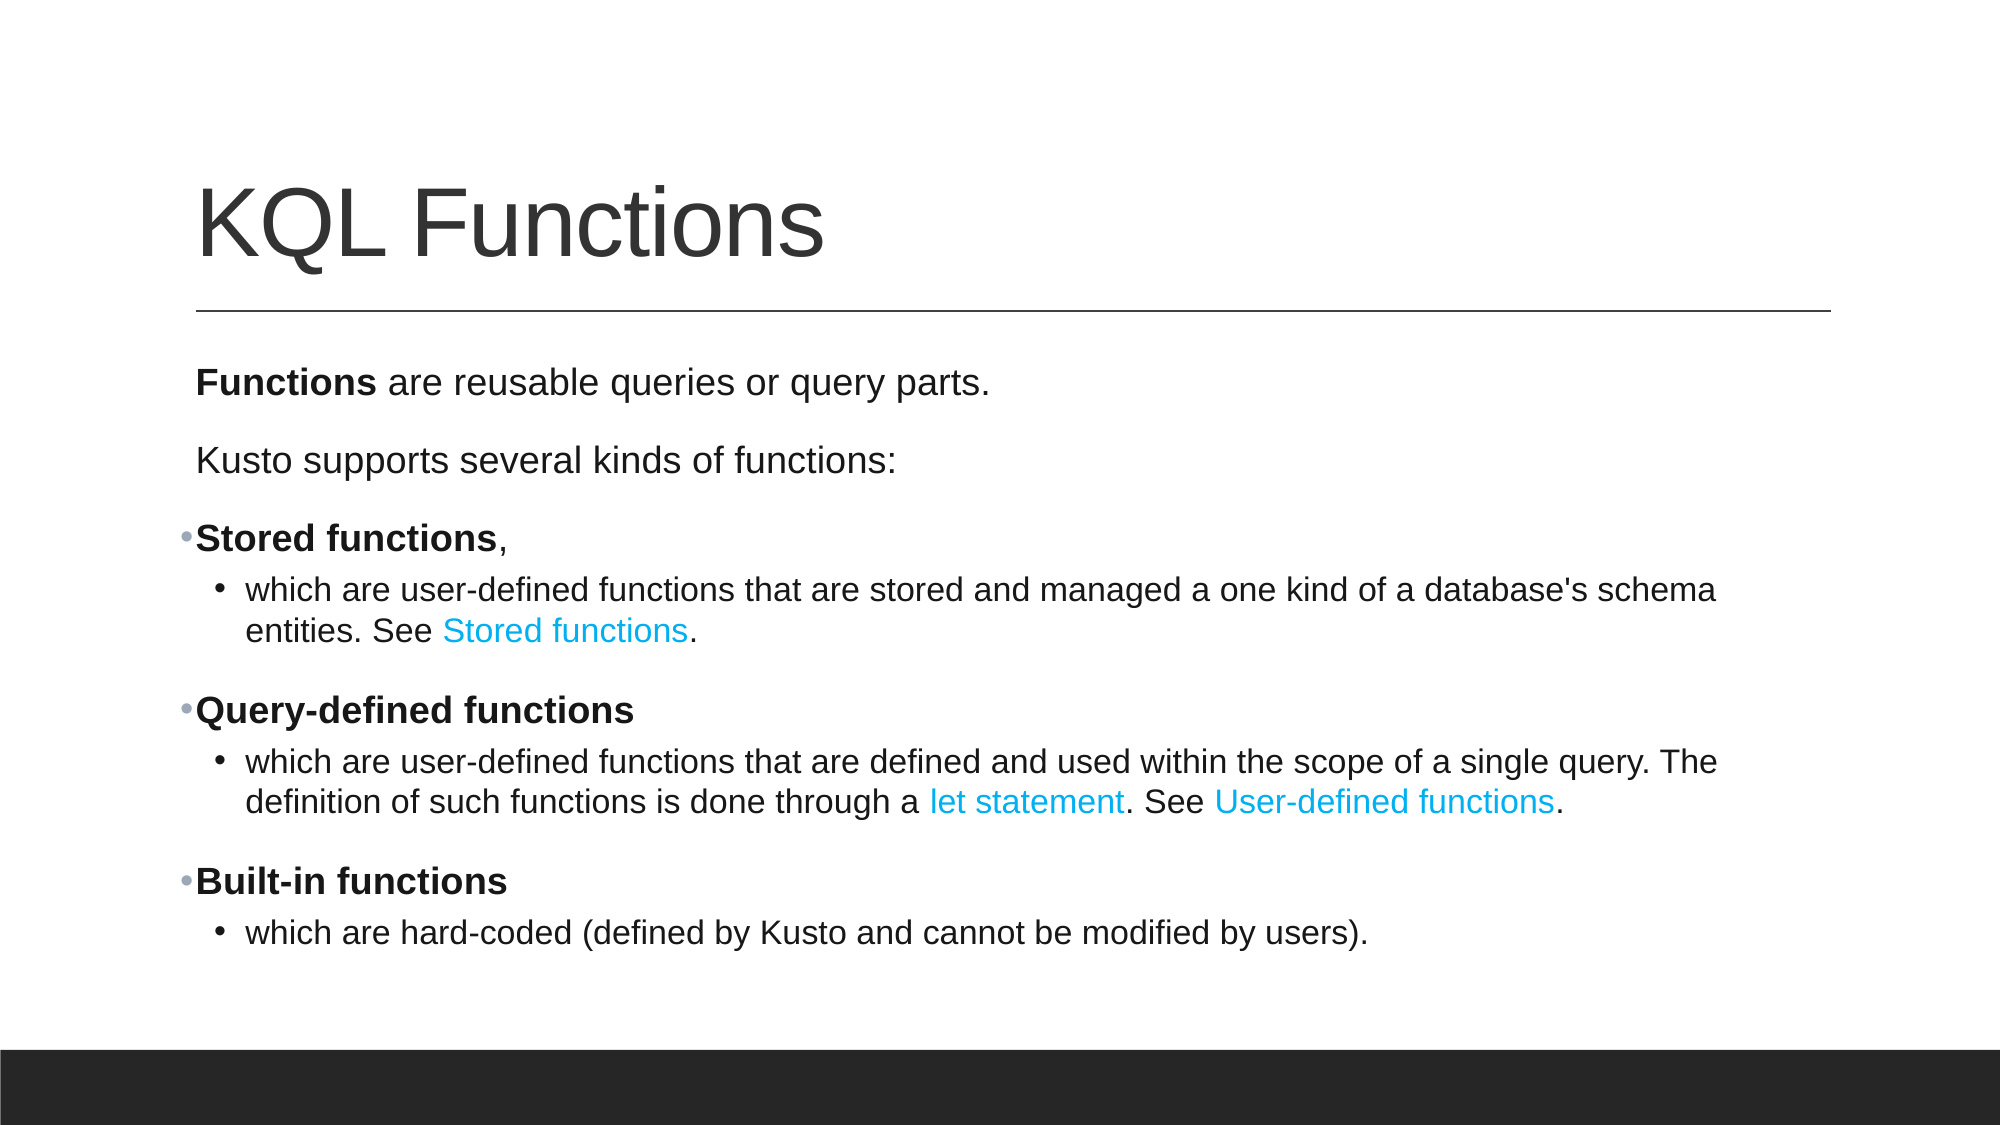

# KQL Functions
Functions are reusable queries or query parts.
Kusto supports several kinds of functions:
Stored functions,
which are user-defined functions that are stored and managed a one kind of a database's schema entities. See Stored functions.
Query-defined functions
which are user-defined functions that are defined and used within the scope of a single query. The definition of such functions is done through a let statement. See User-defined functions.
Built-in functions
which are hard-coded (defined by Kusto and cannot be modified by users).